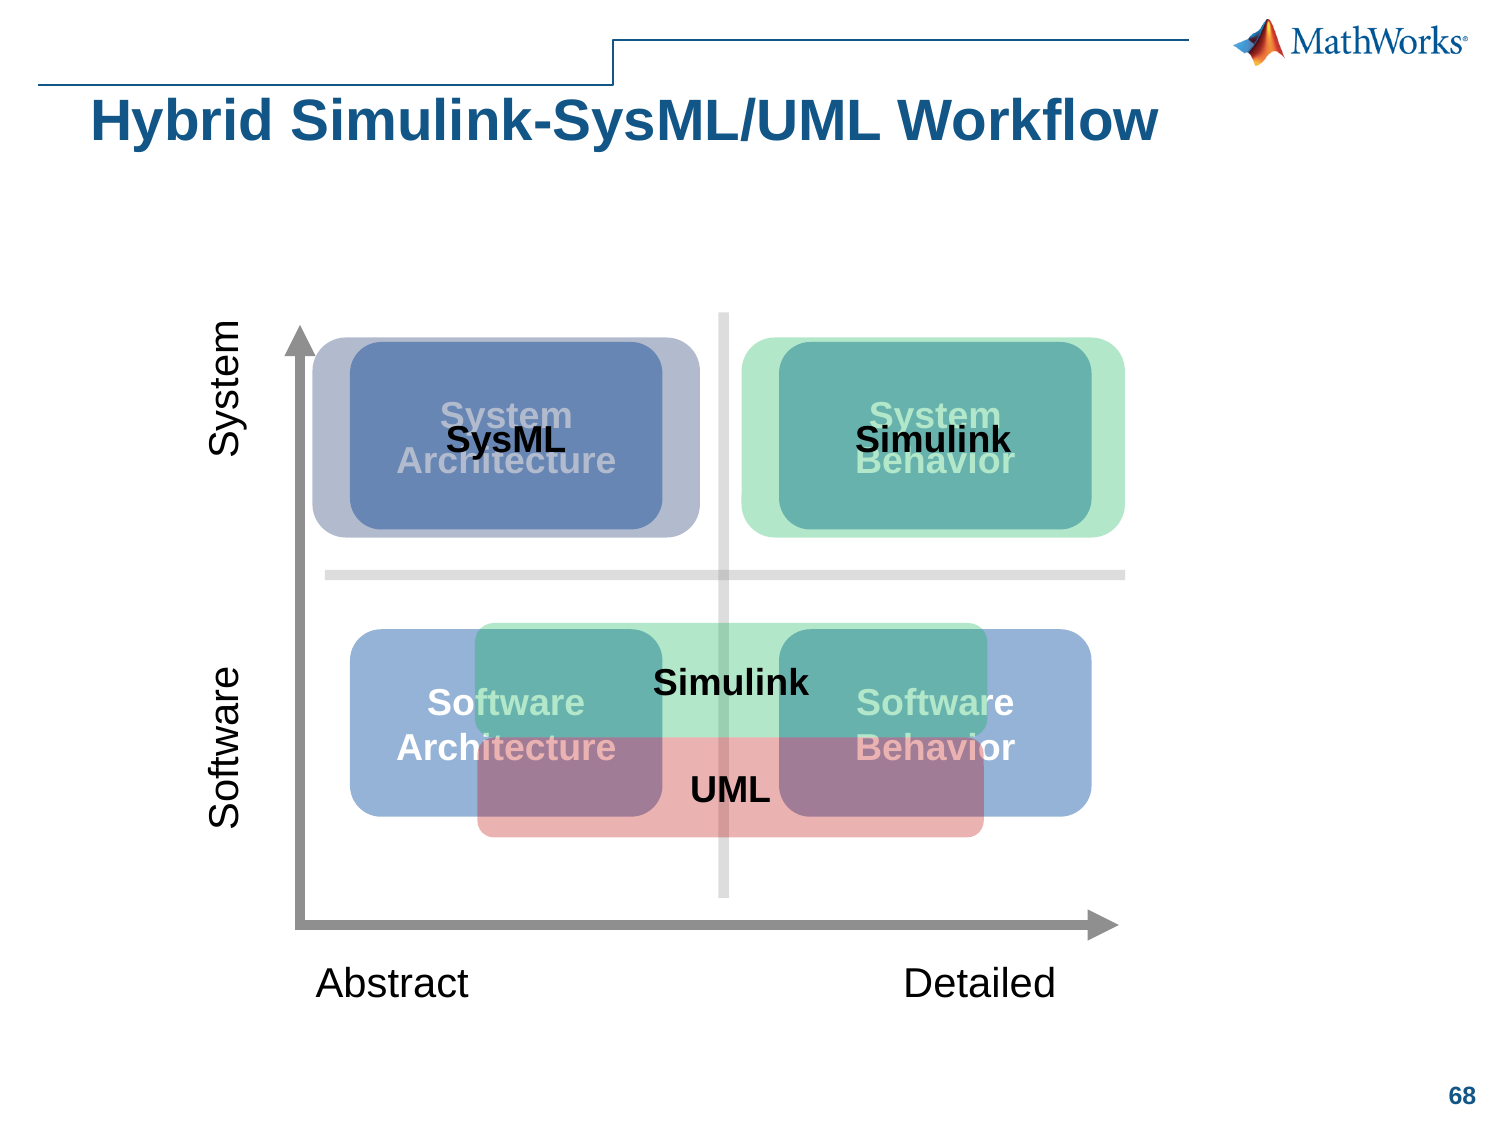

# Hybrid Simulink-SysML/UML Workflow
SysML
Simulink
System
Architecture
System
Behavior
Software                  System
Simulink
Software Architecture
Software
Behavior
UML
Abstract 	                         Detailed